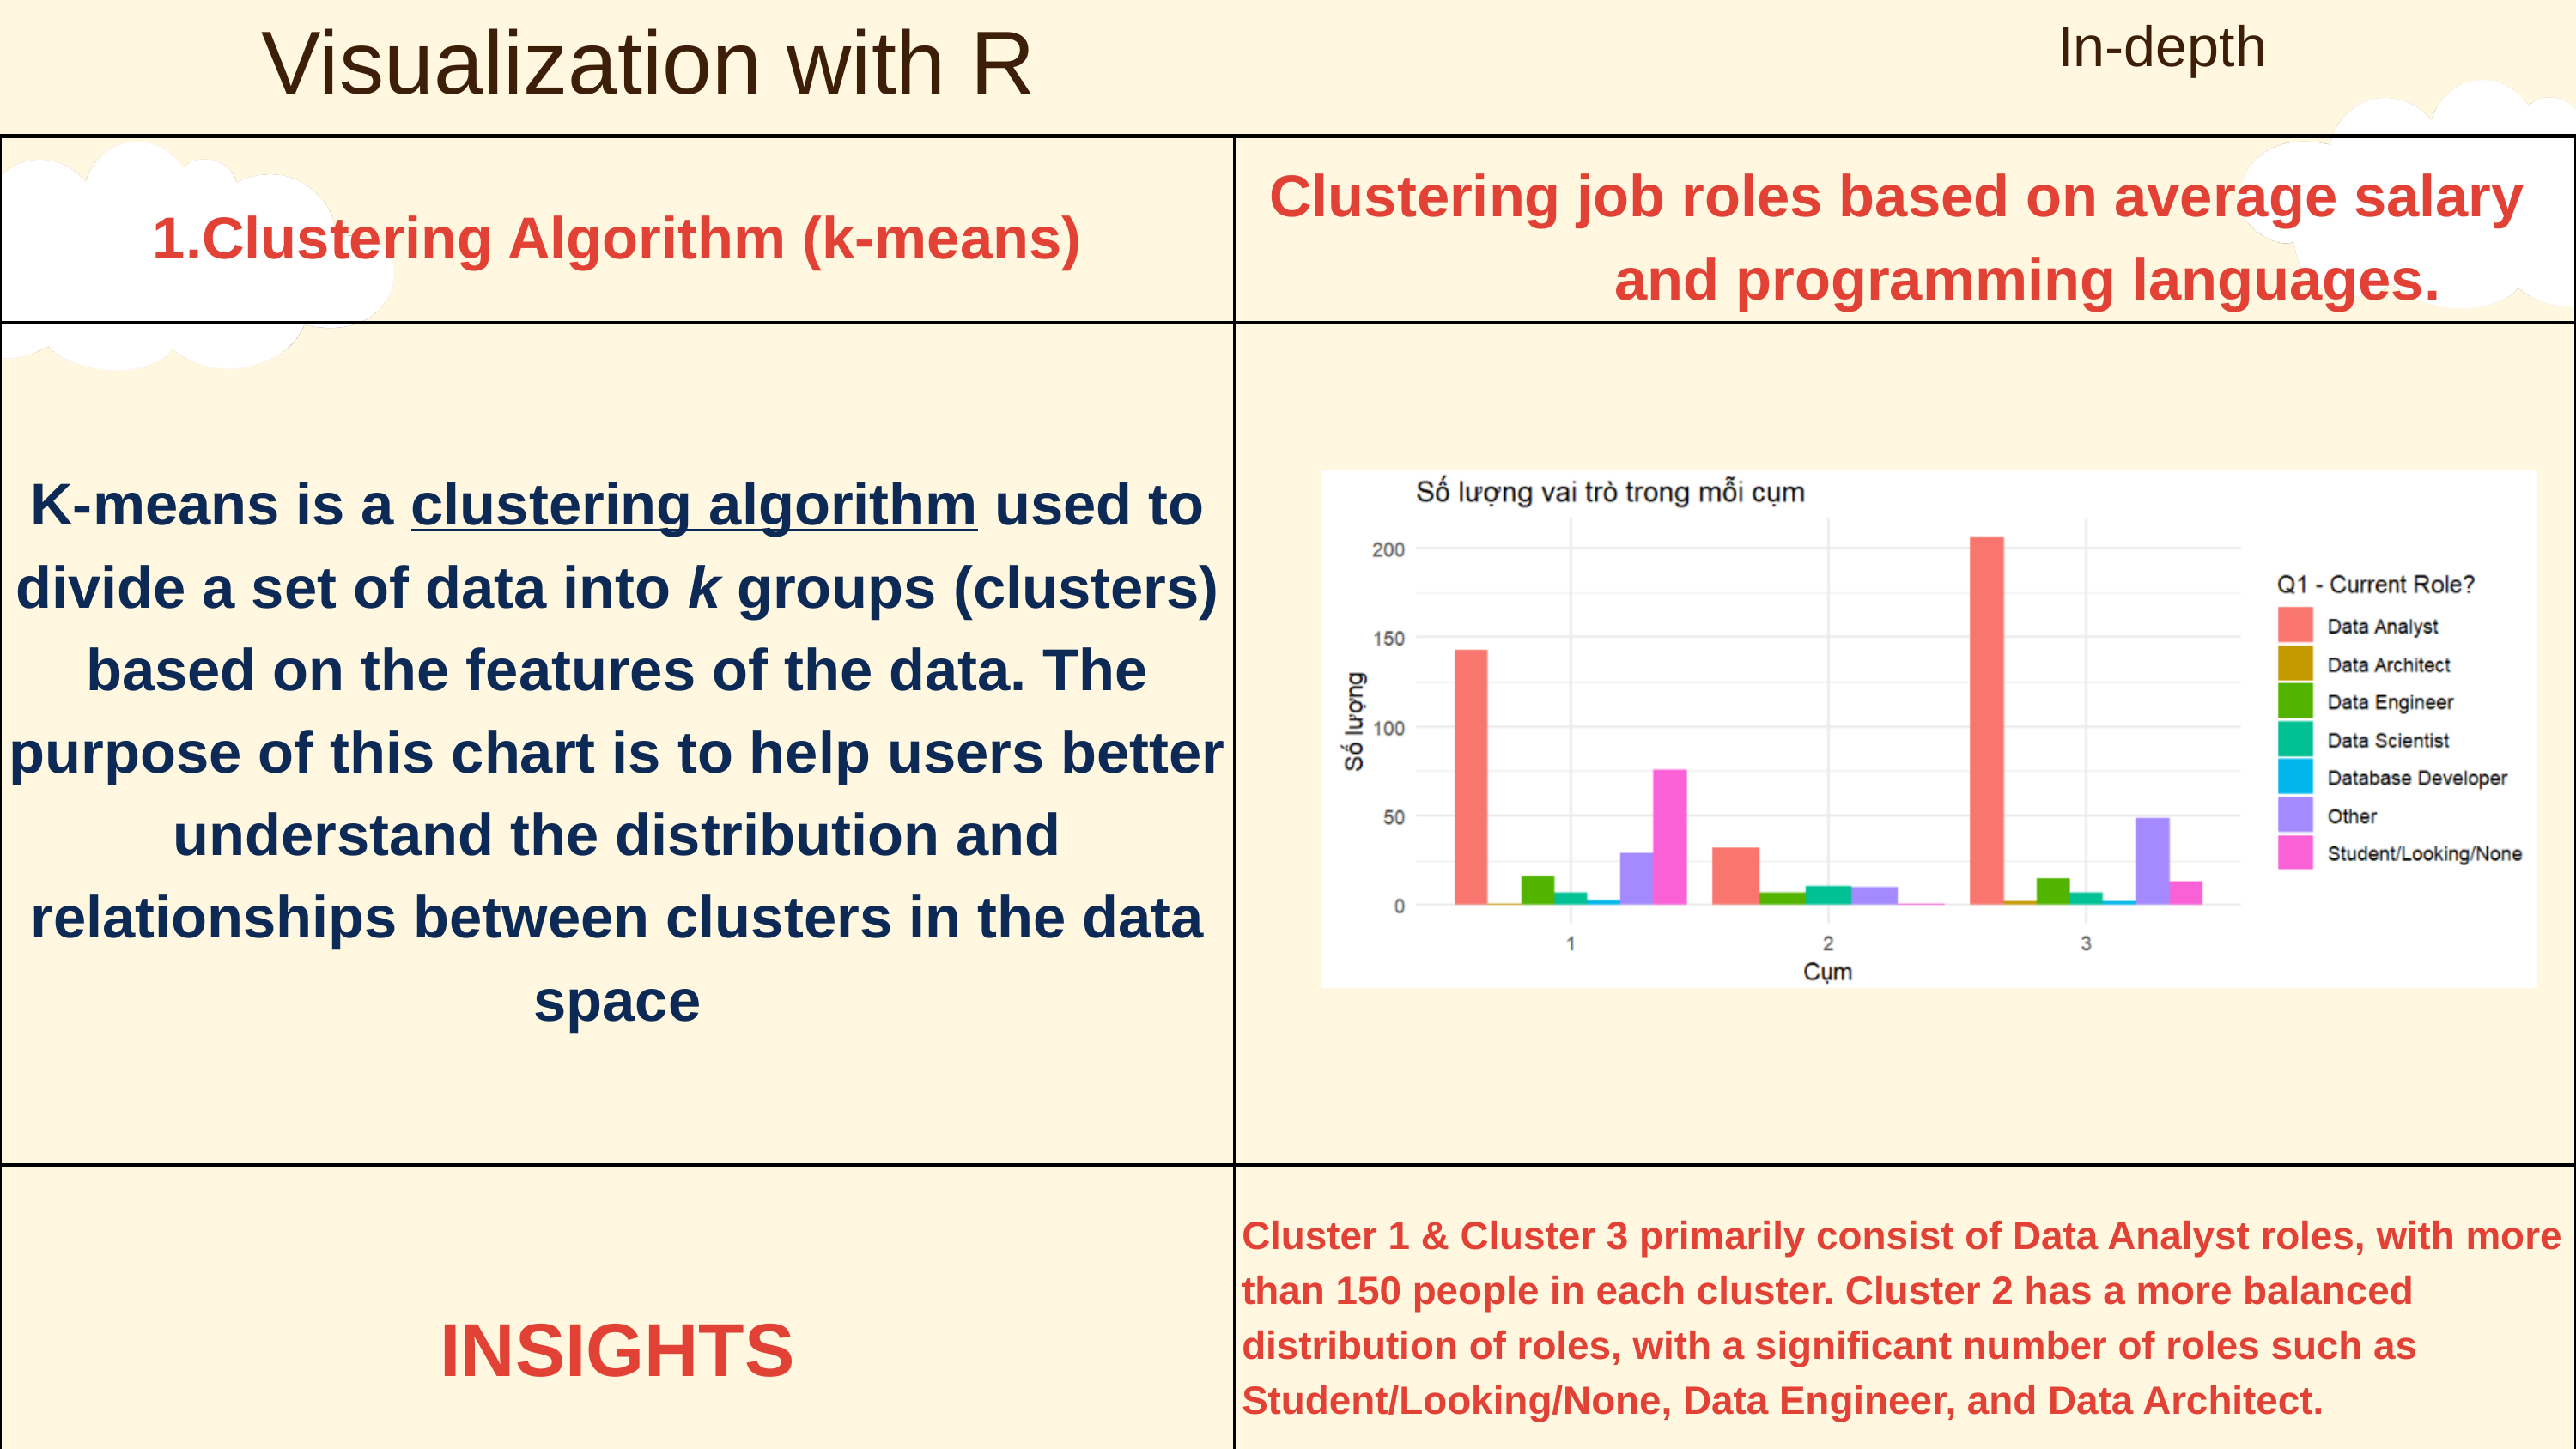

Visualization with R
In-depth

| 1.Clustering Algorithm (k-means) | Clustering job roles based on average salary and programming languages. |
| --- | --- |
| K-means is a clustering algorithm used to divide a set of data into k groups (clusters) based on the features of the data. The purpose of this chart is to help users better understand the distribution and relationships between clusters in the data space |  |
| INSIGHTS | Cluster 1 & Cluster 3 primarily consist of Data Analyst roles, with more than 150 people in each cluster. Cluster 2 has a more balanced distribution of roles, with a significant number of roles such as Student/Looking/None, Data Engineer, and Data Architect. |
| INSIGHTS | Cluster 1 & Cluster 3 primarily consist of Data Analyst roles, with more than 150 people in each cluster. Cluster 2 has a more balanced distribution of roles, with a significant number of roles such as Student/Looking/None, Data Engineer, and Data Architect. |